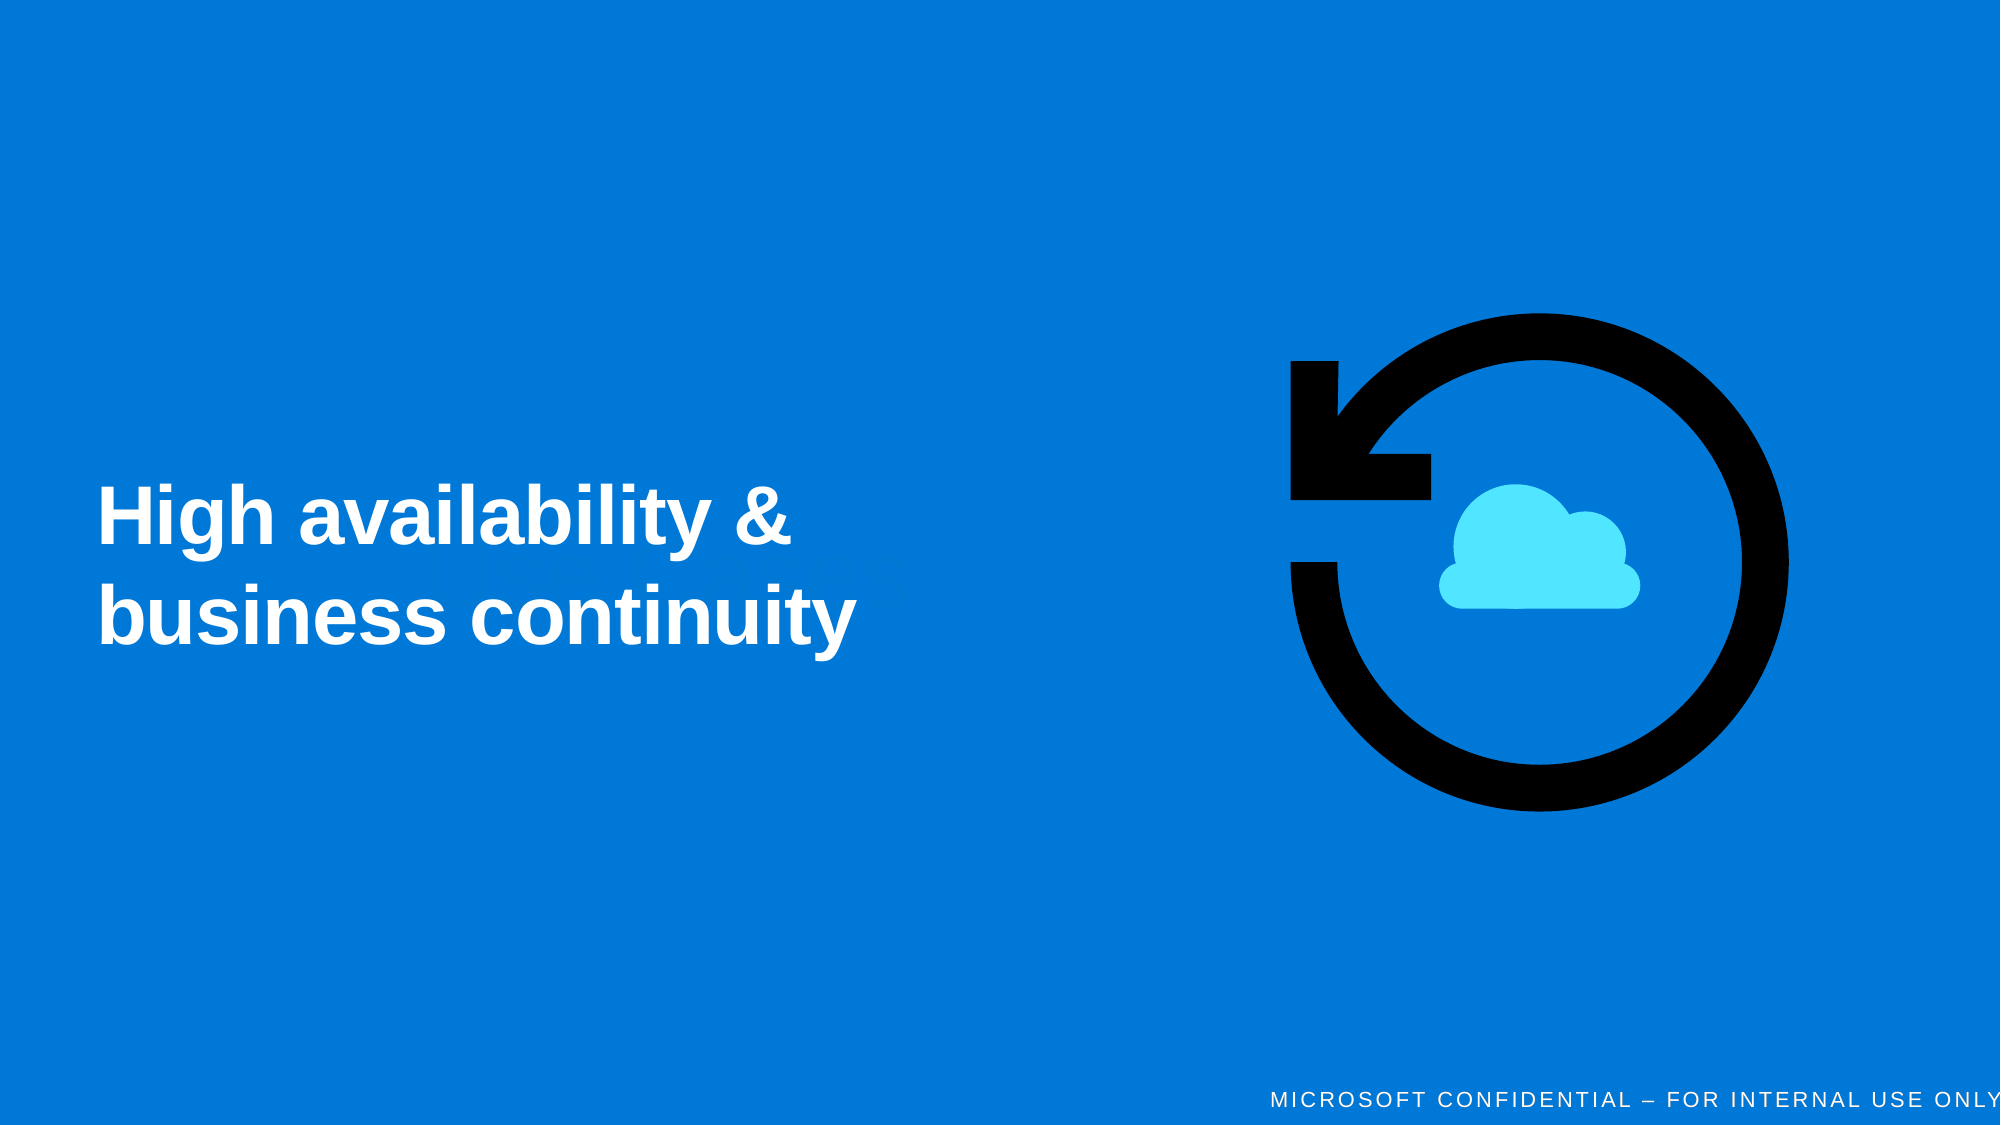

# High availability & business continuity
Use Cases